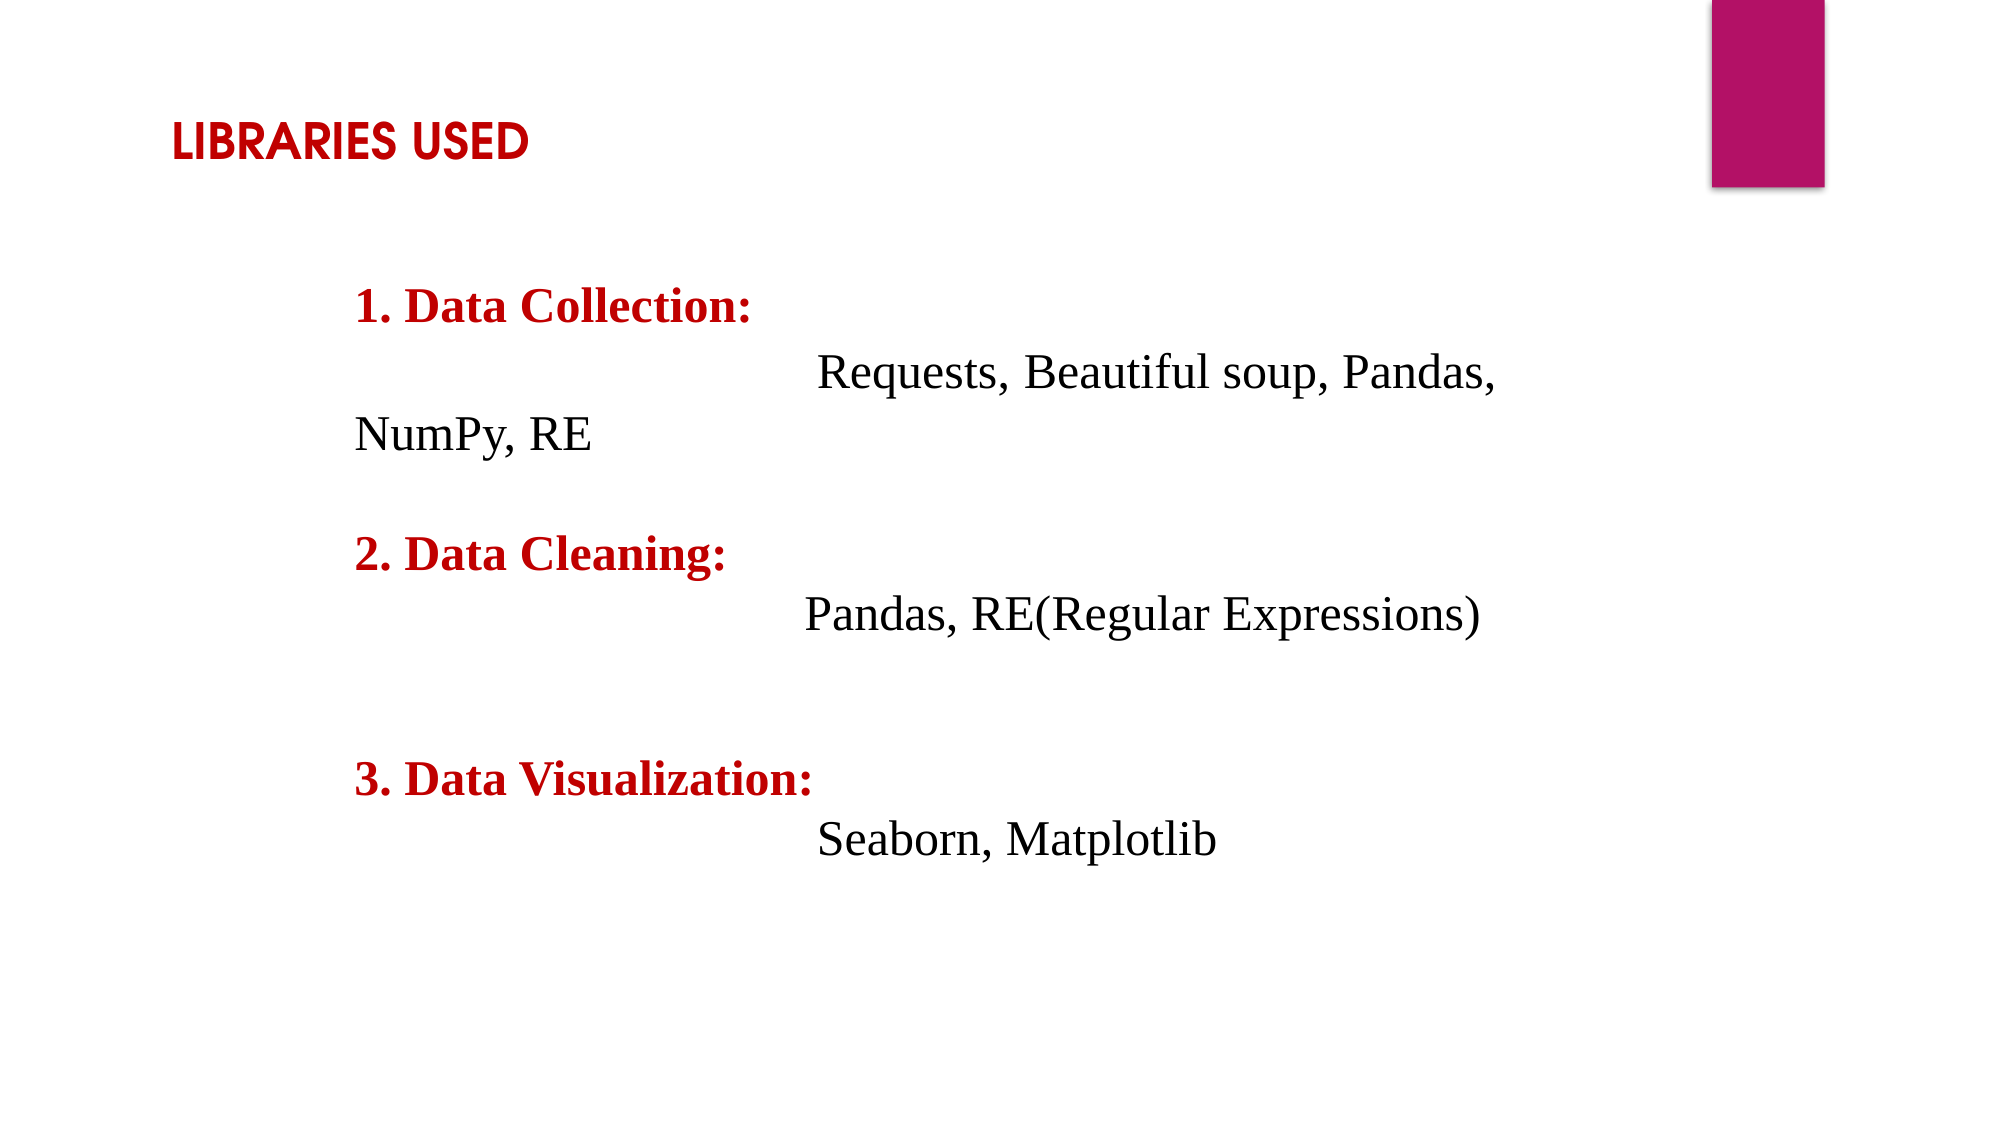

LIBRARIES USED
1. Data Collection:
			 Requests, Beautiful soup, Pandas, NumPy, RE

2. Data Cleaning:
			Pandas, RE(Regular Expressions)

3. Data Visualization:
			 Seaborn, Matplotlib